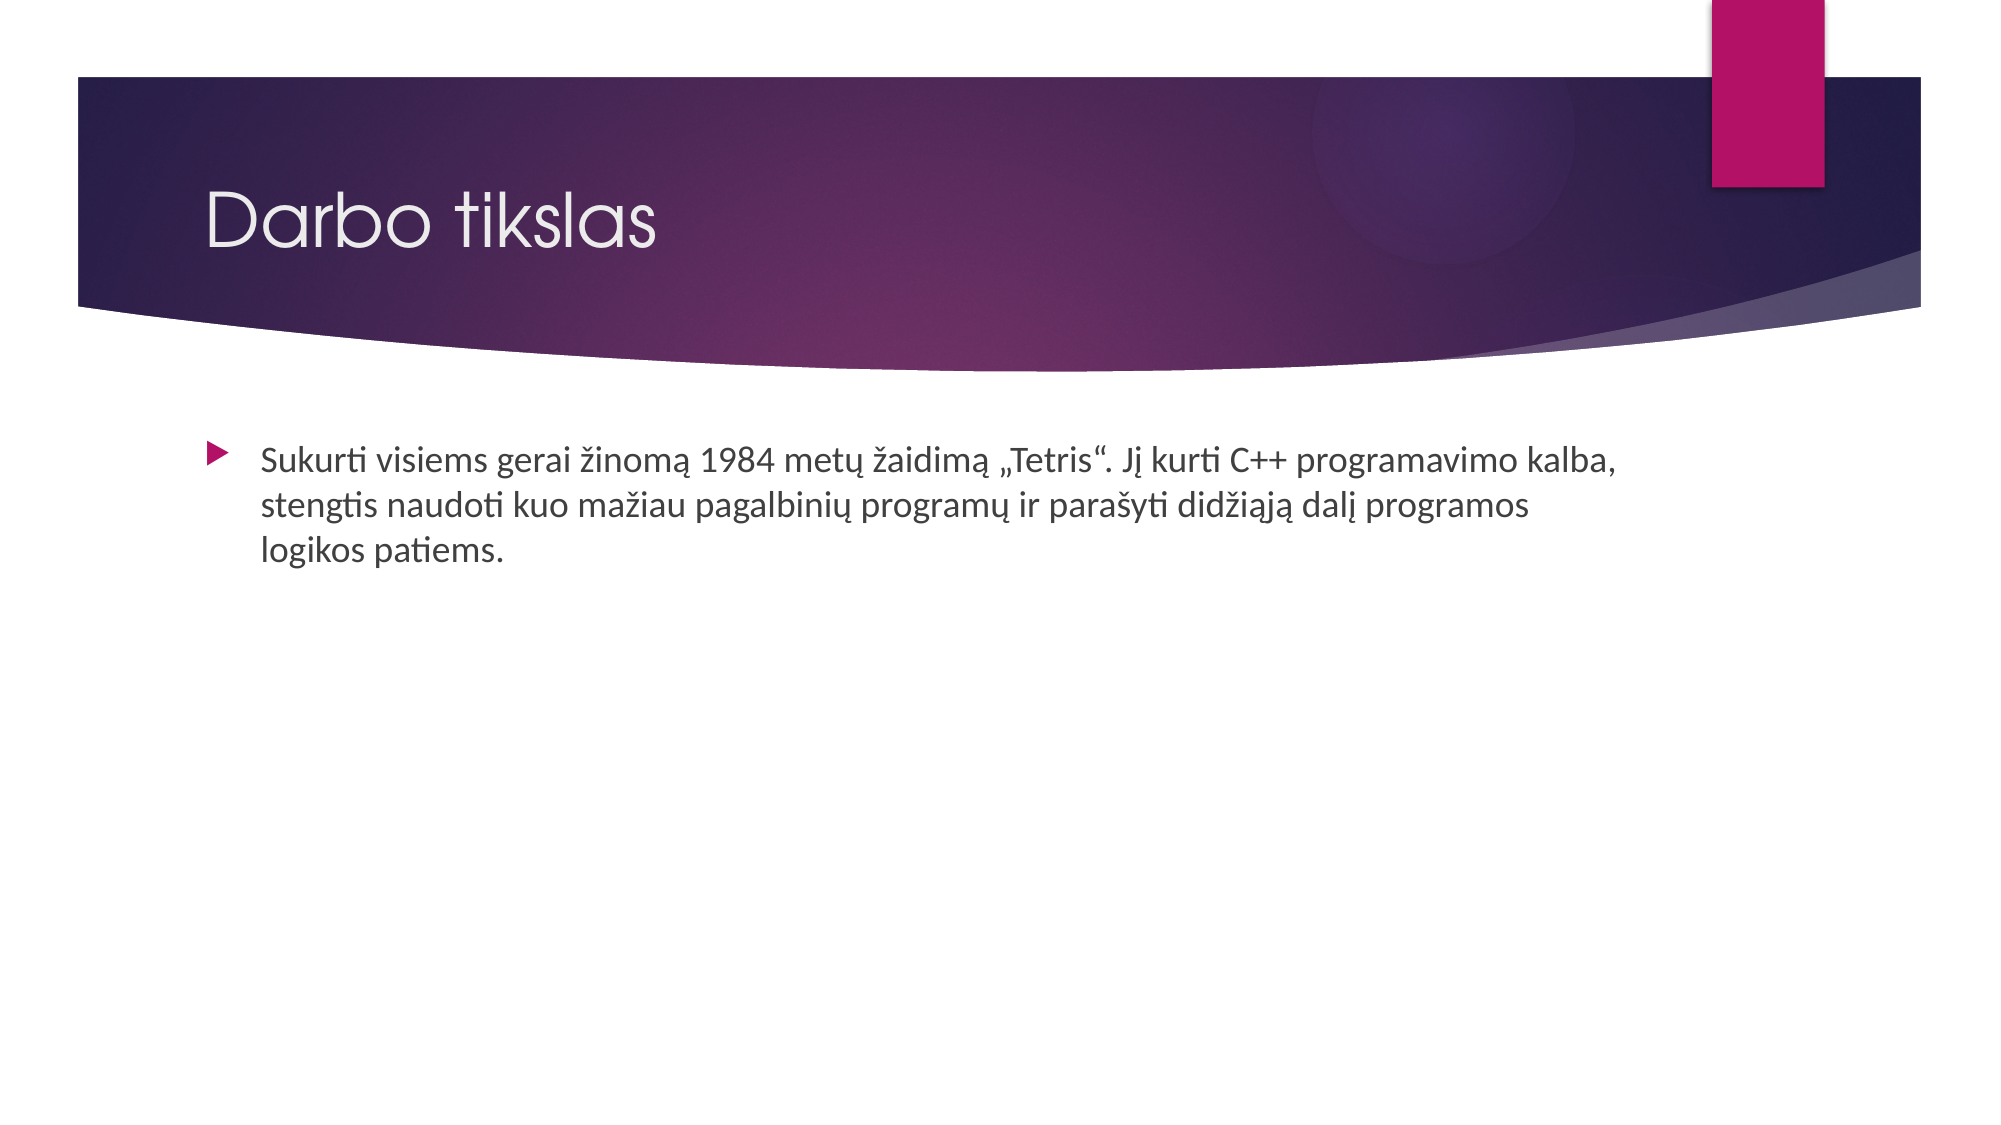

# Darbo tikslas
Sukurti visiems gerai žinomą 1984 metų žaidimą „Tetris“. Jį kurti C++ programavimo kalba, stengtis naudoti kuo mažiau pagalbinių programų ir parašyti didžiąją dalį programos logikos patiems.